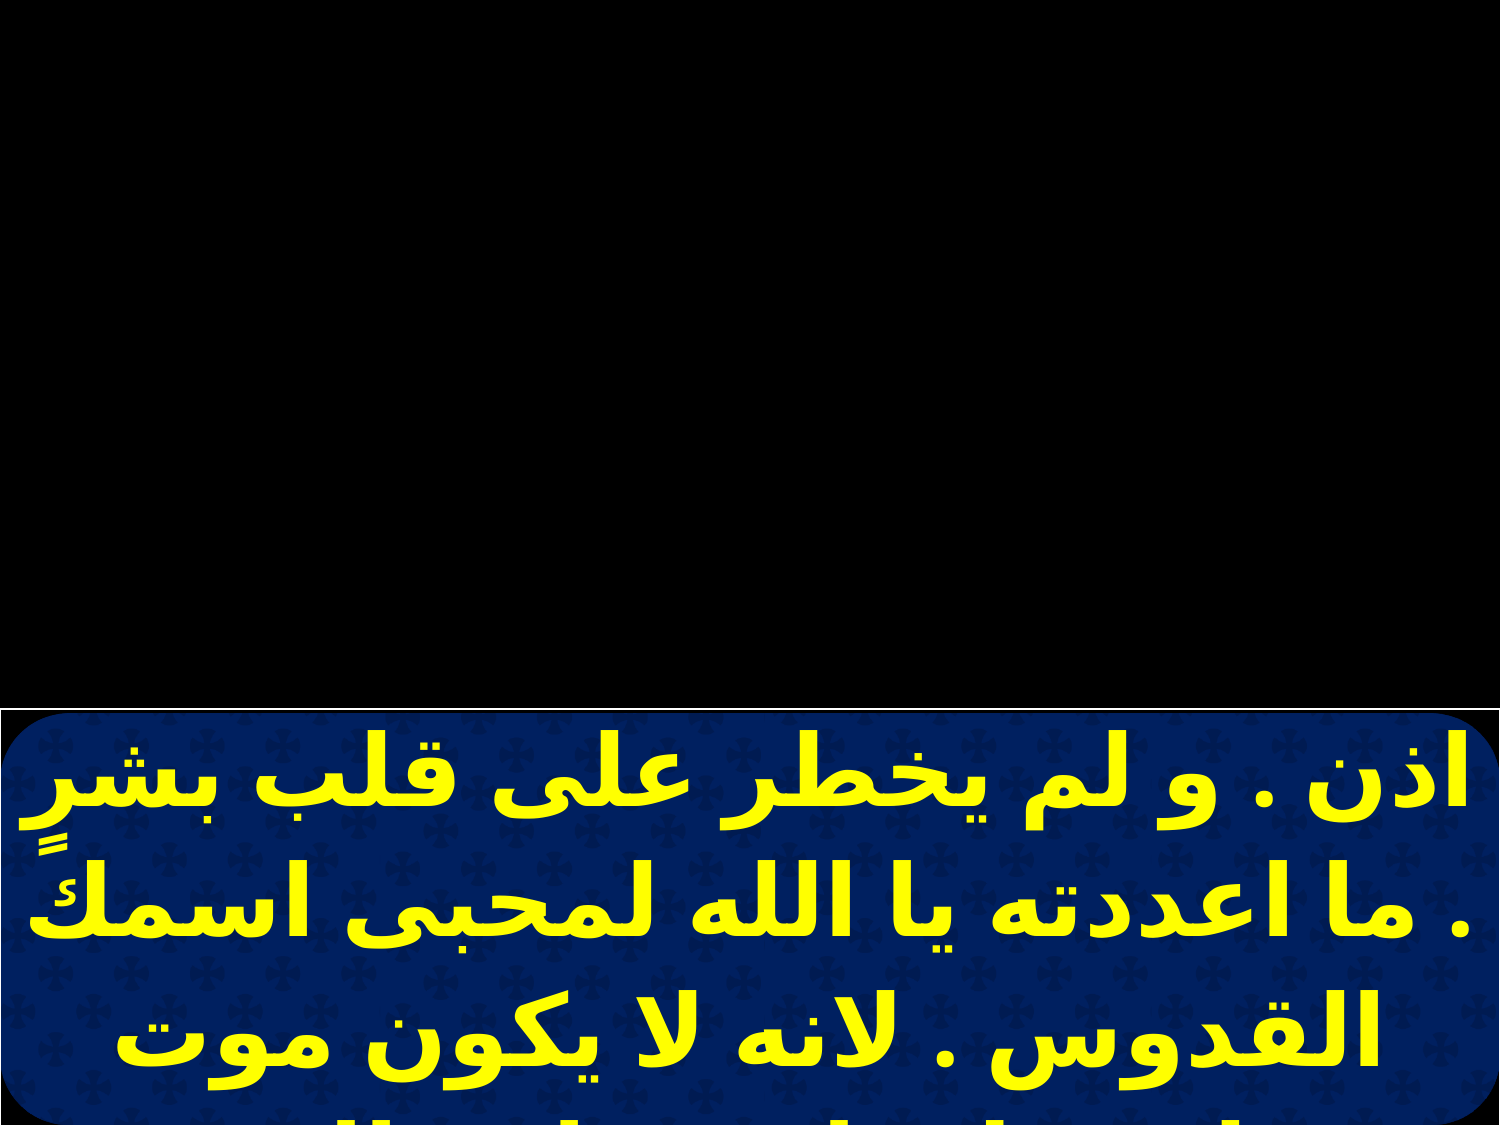

| اذن . و لم يخطر على قلب بشرٍ . ما اعددته يا الله لمحبى اسمك القدوس . لانه لا يكون موت لعبيدك بل هو انتقال |
| --- |